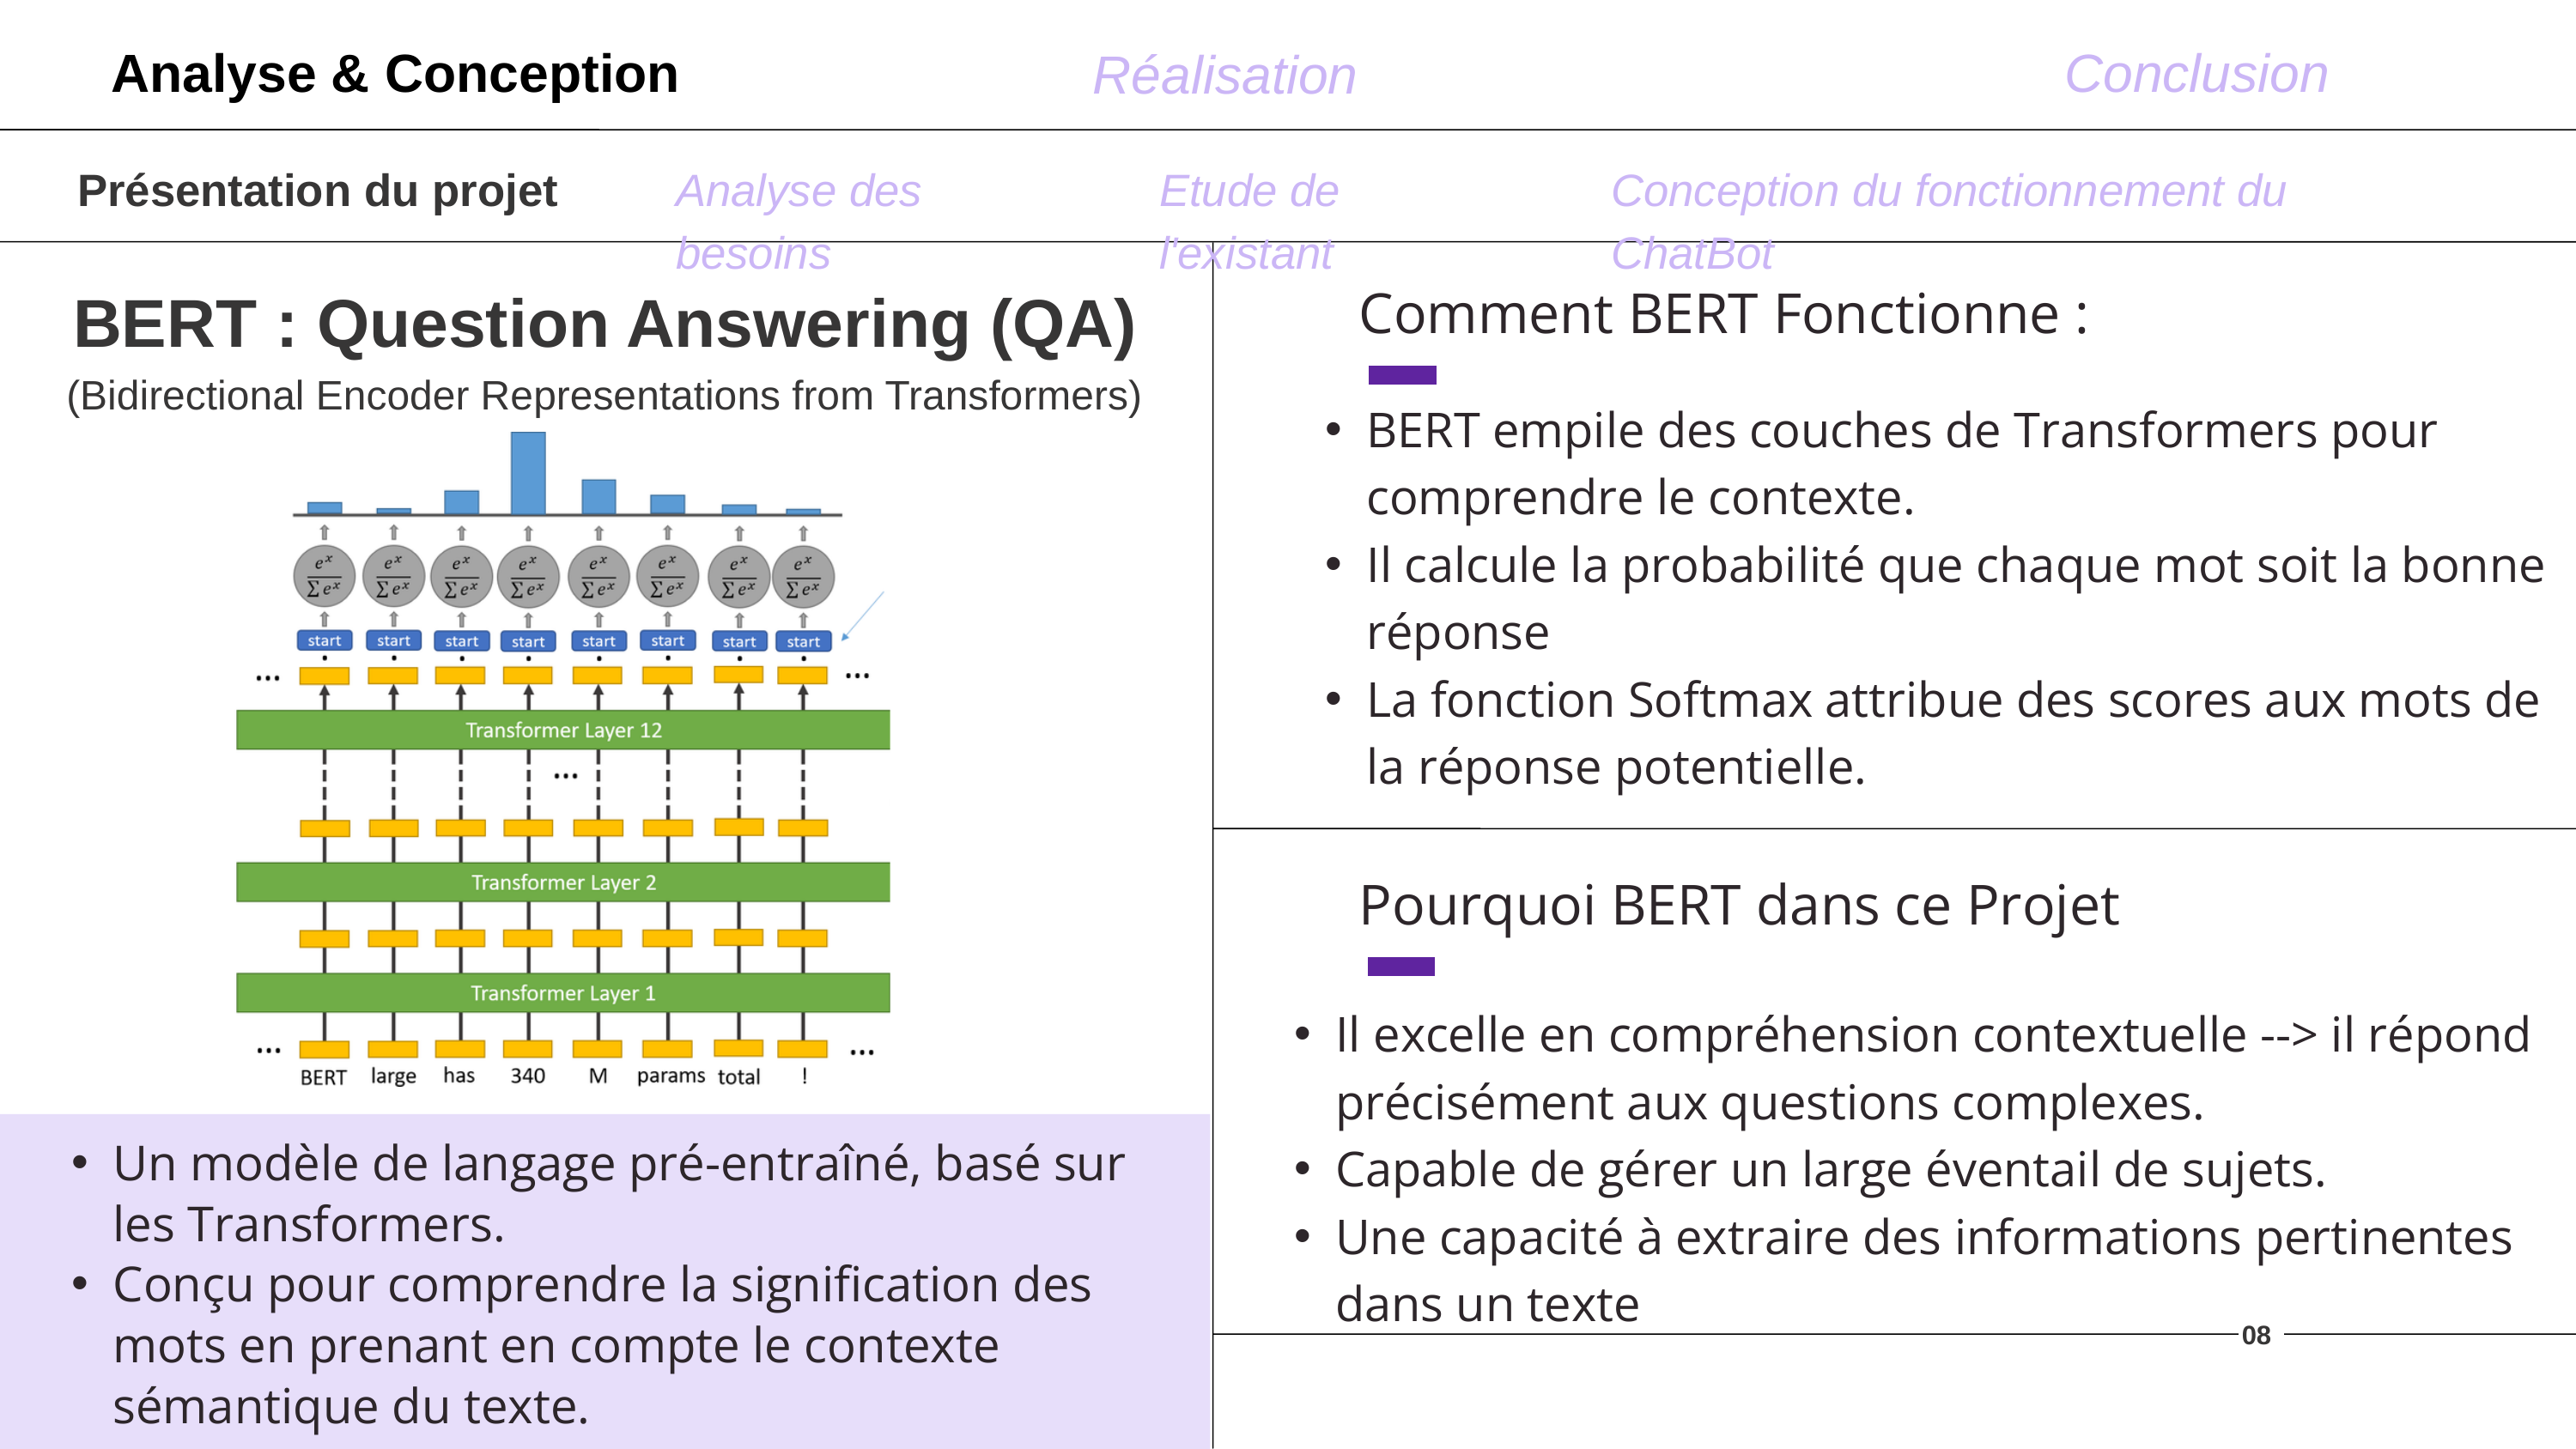

Analyse & Conception
Conclusion
Réalisation

Présentation du projet
Analyse des besoins
Etude de l'existant
Conception du fonctionnement du ChatBot

BERT : Question Answering (QA)
(Bidirectional Encoder Representations from Transformers)
Comment BERT Fonctionne :

BERT empile des couches de Transformers pour comprendre le contexte.
Il calcule la probabilité que chaque mot soit la bonne réponse
La fonction Softmax attribue des scores aux mots de la réponse potentielle.

Pourquoi BERT dans ce Projet

Il excelle en compréhension contextuelle --> il répond précisément aux questions complexes.
Capable de gérer un large éventail de sujets.
Une capacité à extraire des informations pertinentes dans un texte

Un modèle de langage pré-entraîné, basé sur les Transformers.
Conçu pour comprendre la signification des mots en prenant en compte le contexte sémantique du texte.
08
10